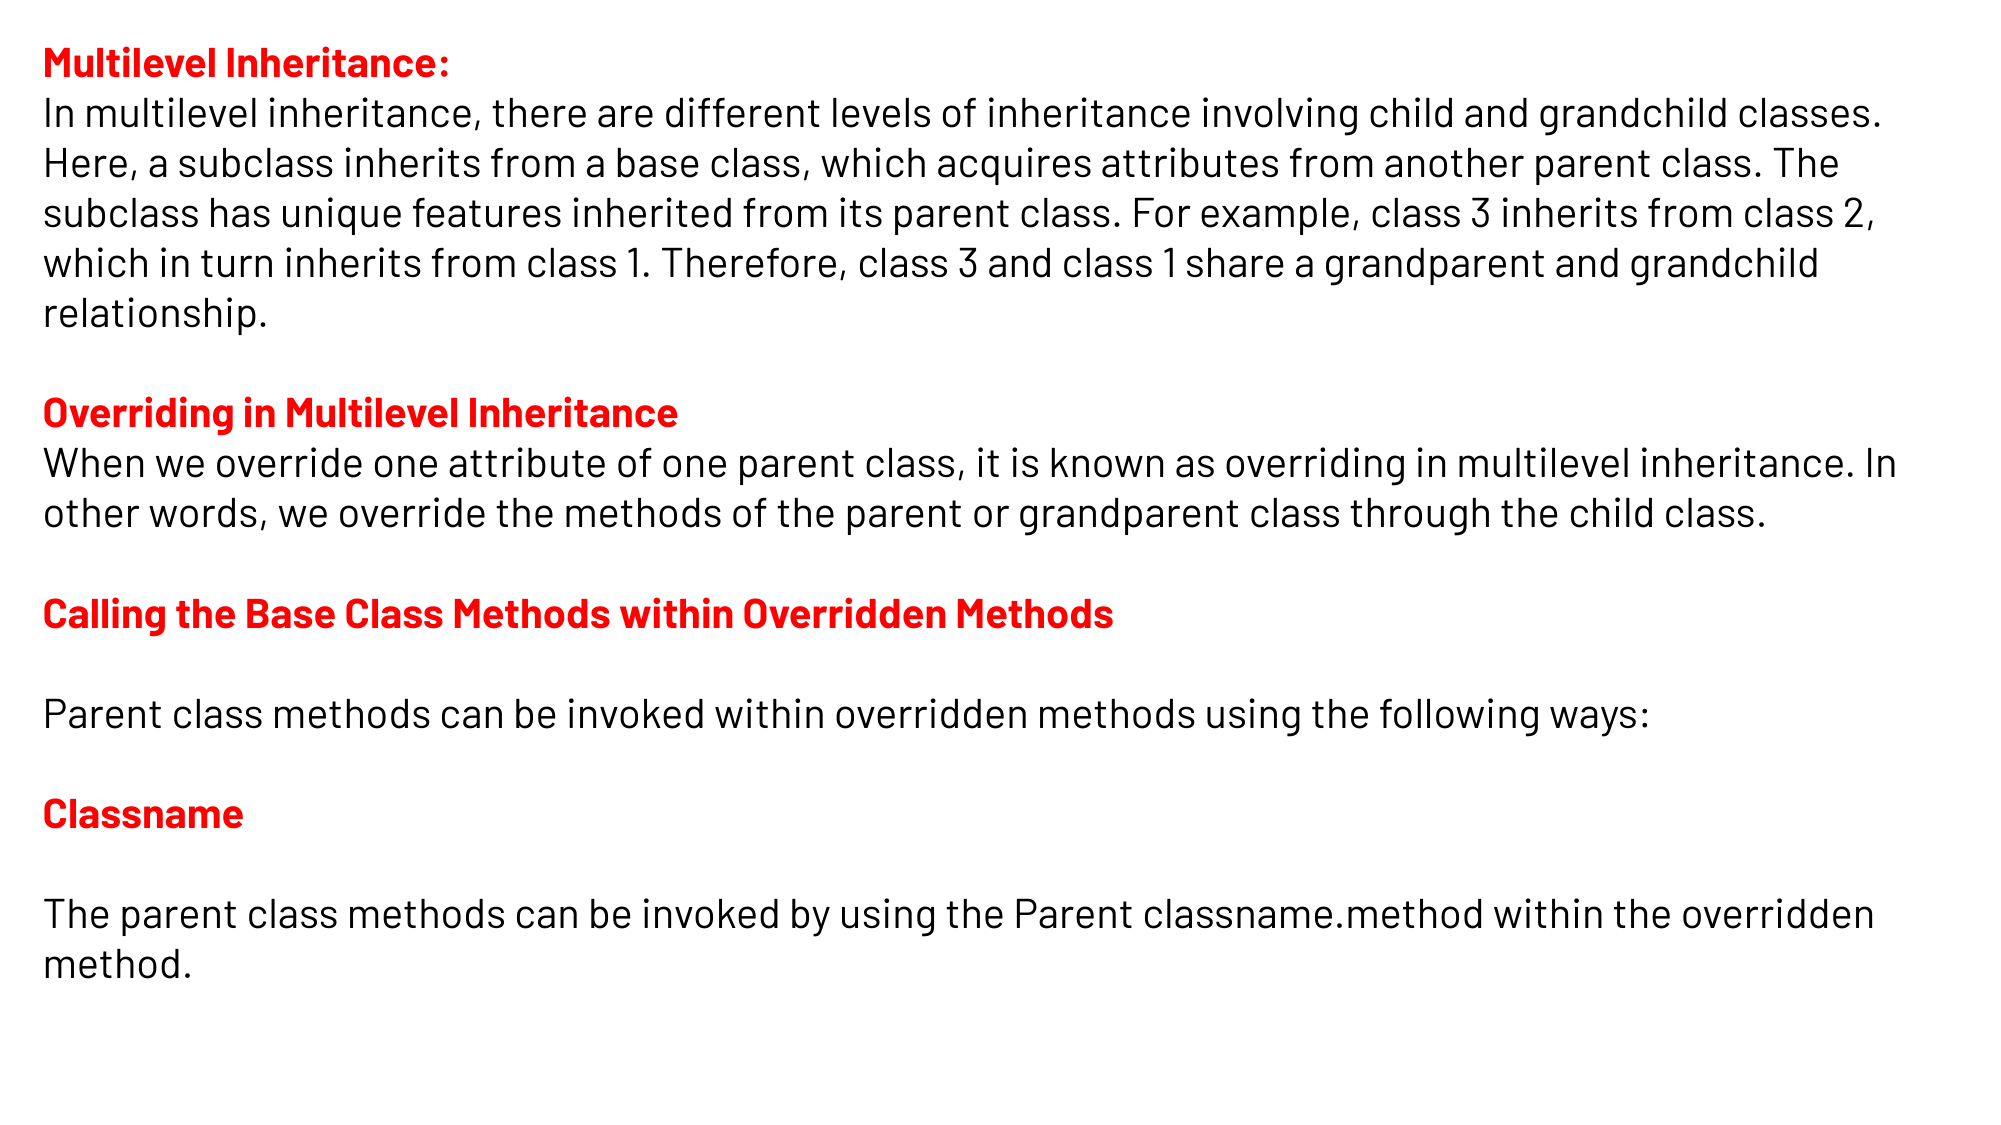

Multilevel Inheritance:
In multilevel inheritance, there are different levels of inheritance involving child and grandchild classes. Here, a subclass inherits from a base class, which acquires attributes from another parent class. The subclass has unique features inherited from its parent class. For example, class 3 inherits from class 2, which in turn inherits from class 1. Therefore, class 3 and class 1 share a grandparent and grandchild relationship.

Overriding in Multilevel Inheritance
When we override one attribute of one parent class, it is known as overriding in multilevel inheritance. In other words, we override the methods of the parent or grandparent class through the child class.

Calling the Base Class Methods within Overridden Methods

Parent class methods can be invoked within overridden methods using the following ways:

Classname

The parent class methods can be invoked by using the Parent classname.method within the overridden method.